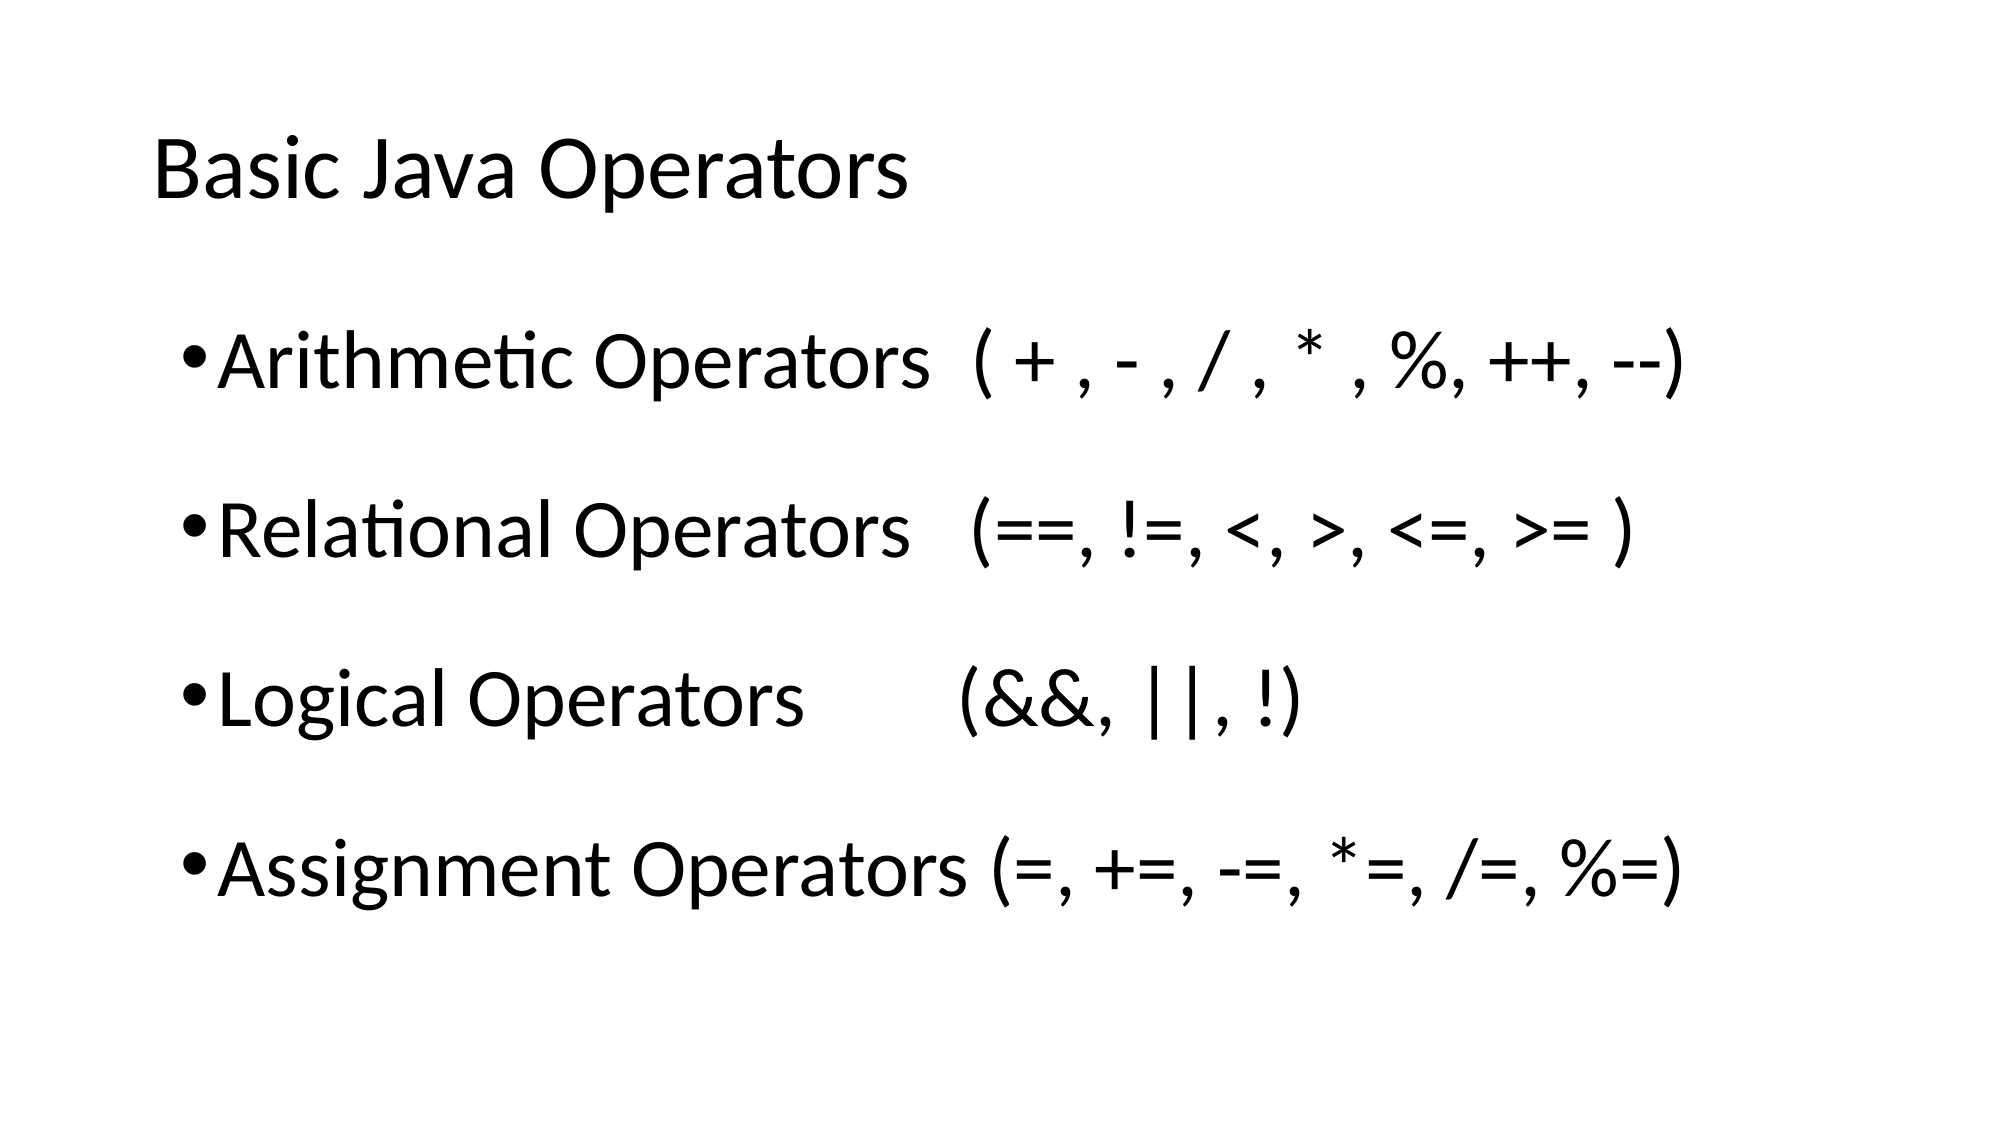

# Basic Java Operators
Arithmetic Operators  ( + , - , / , * , %, ++, --)
Relational Operators   (==, !=, <, >, <=, >= )
Logical Operators		   (&&, ||, !)
Assignment Operators (=, +=, -=, *=, /=, %=)